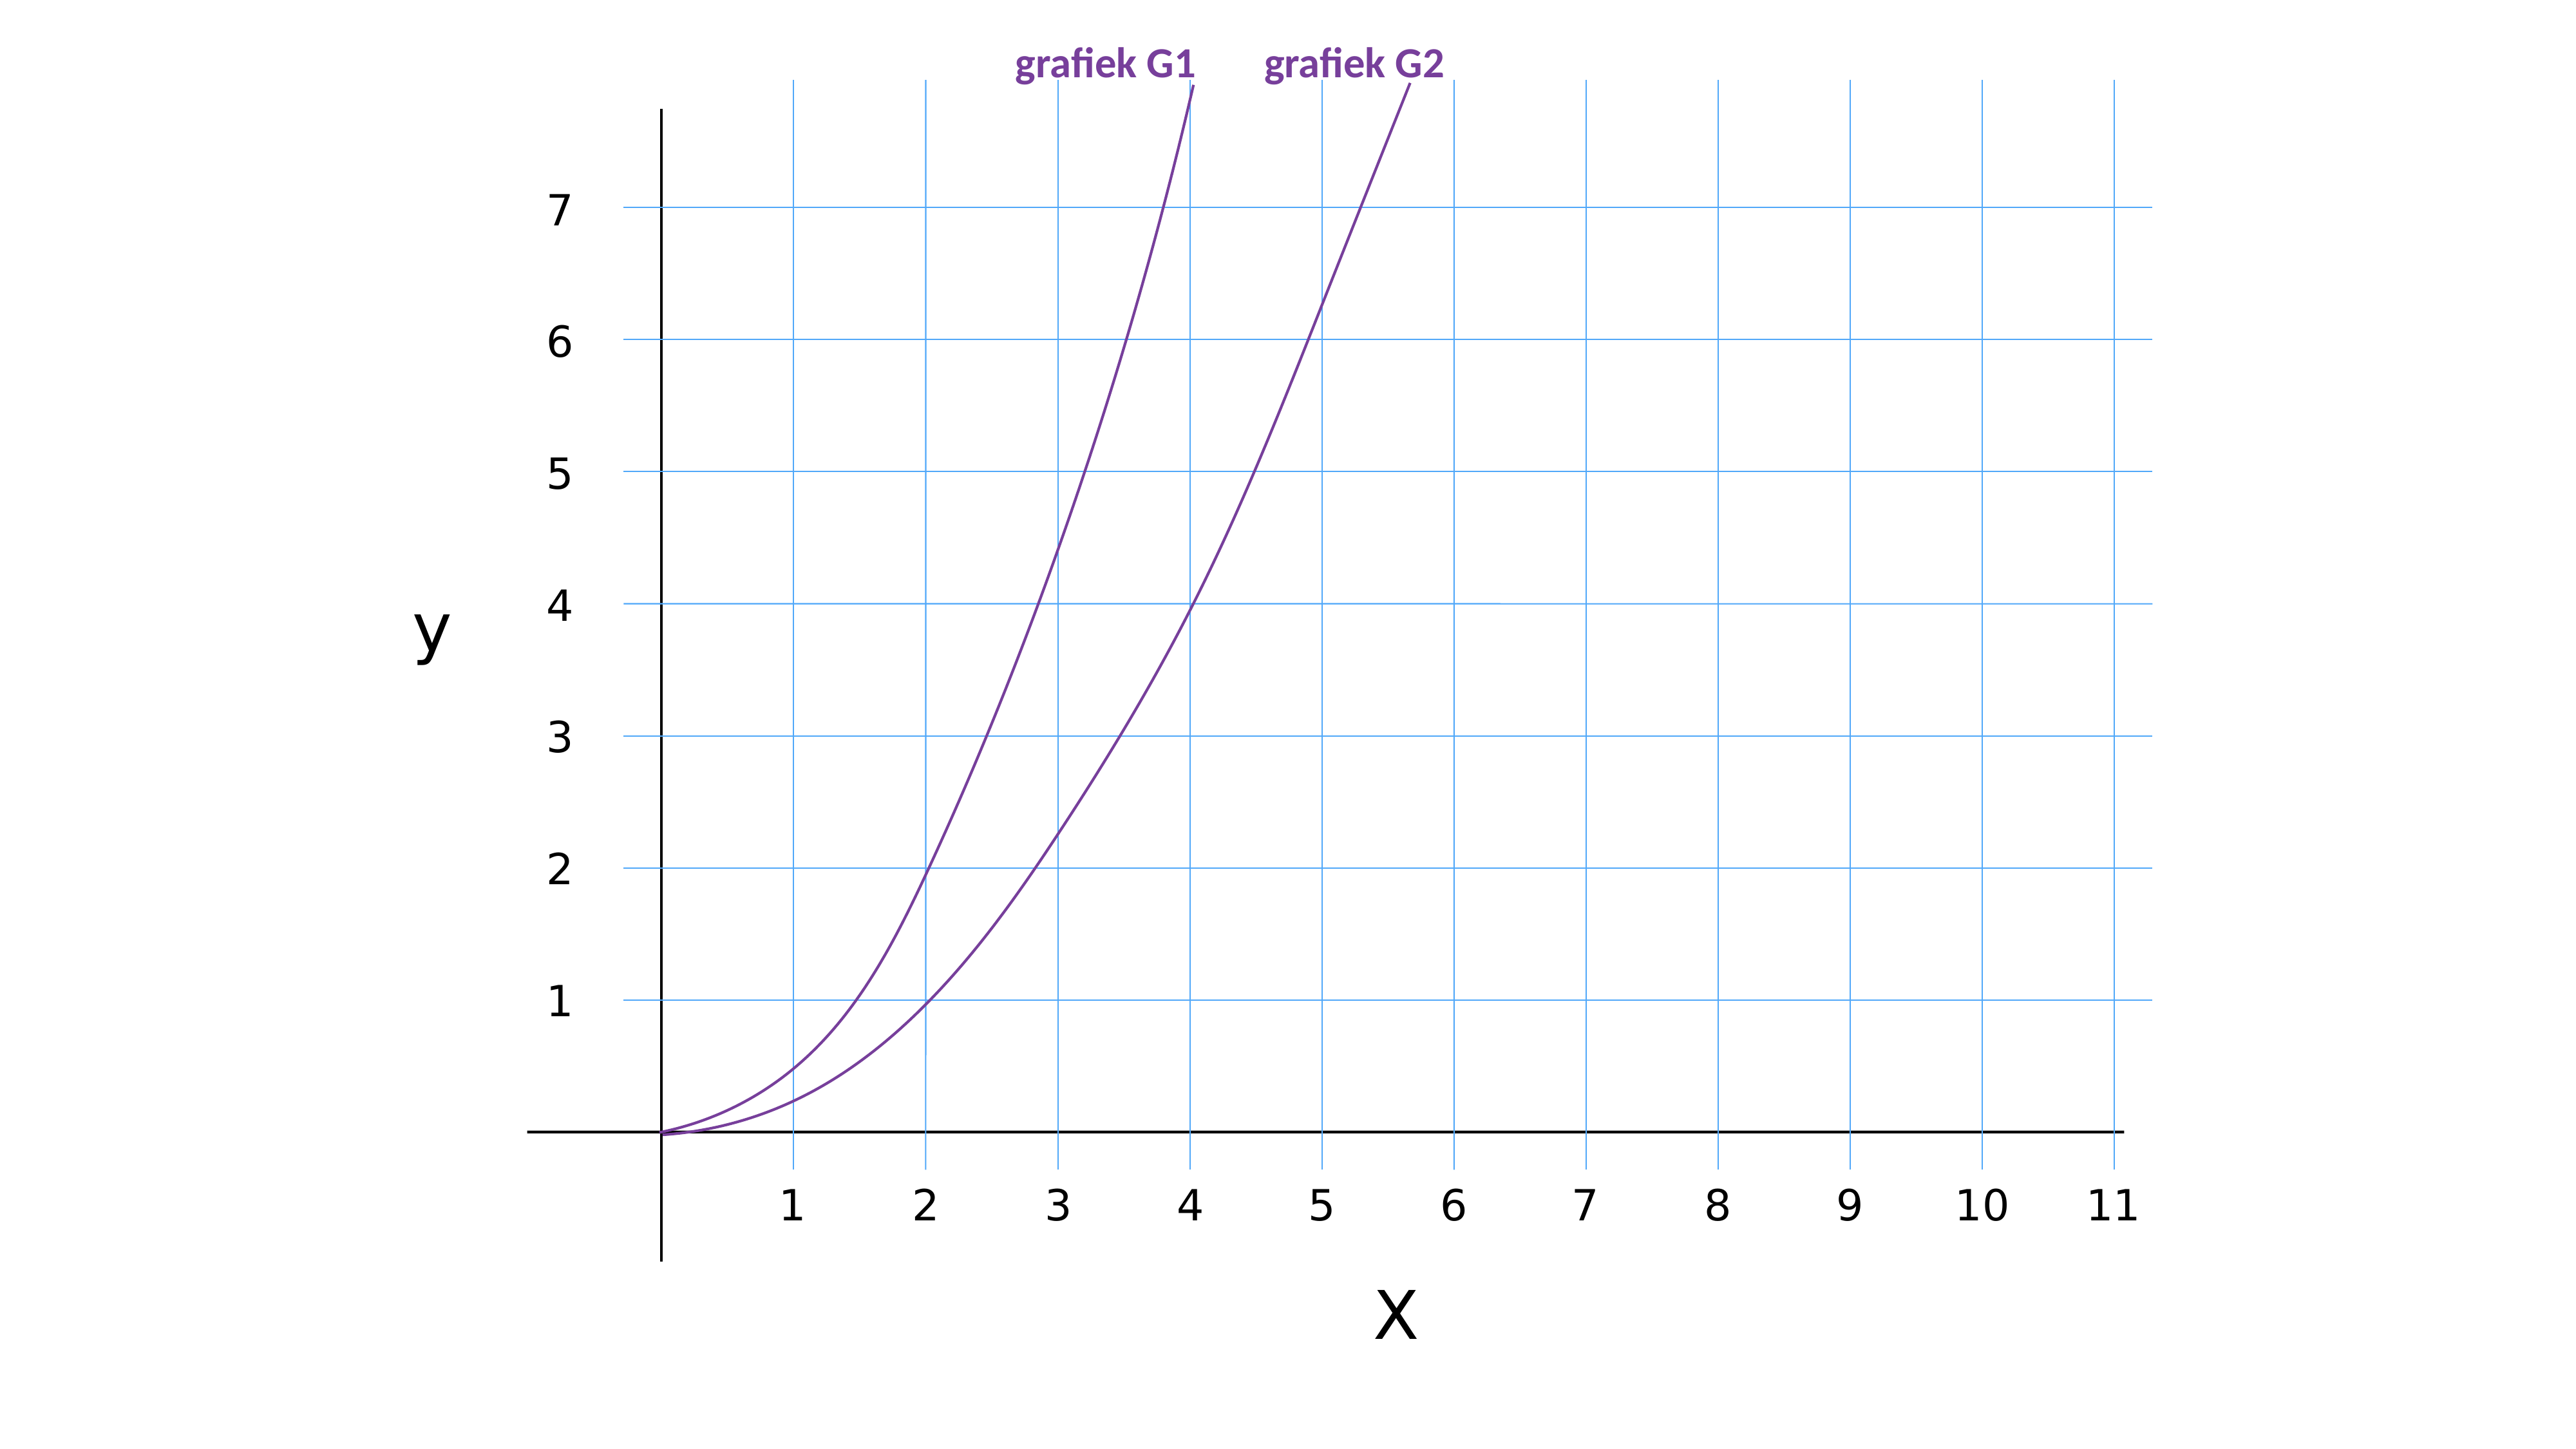

grafiek G1
grafiek G2

7

6

5

4
y

3

2

1

1
2
3
4
5
6
7
8
9
10
11
X